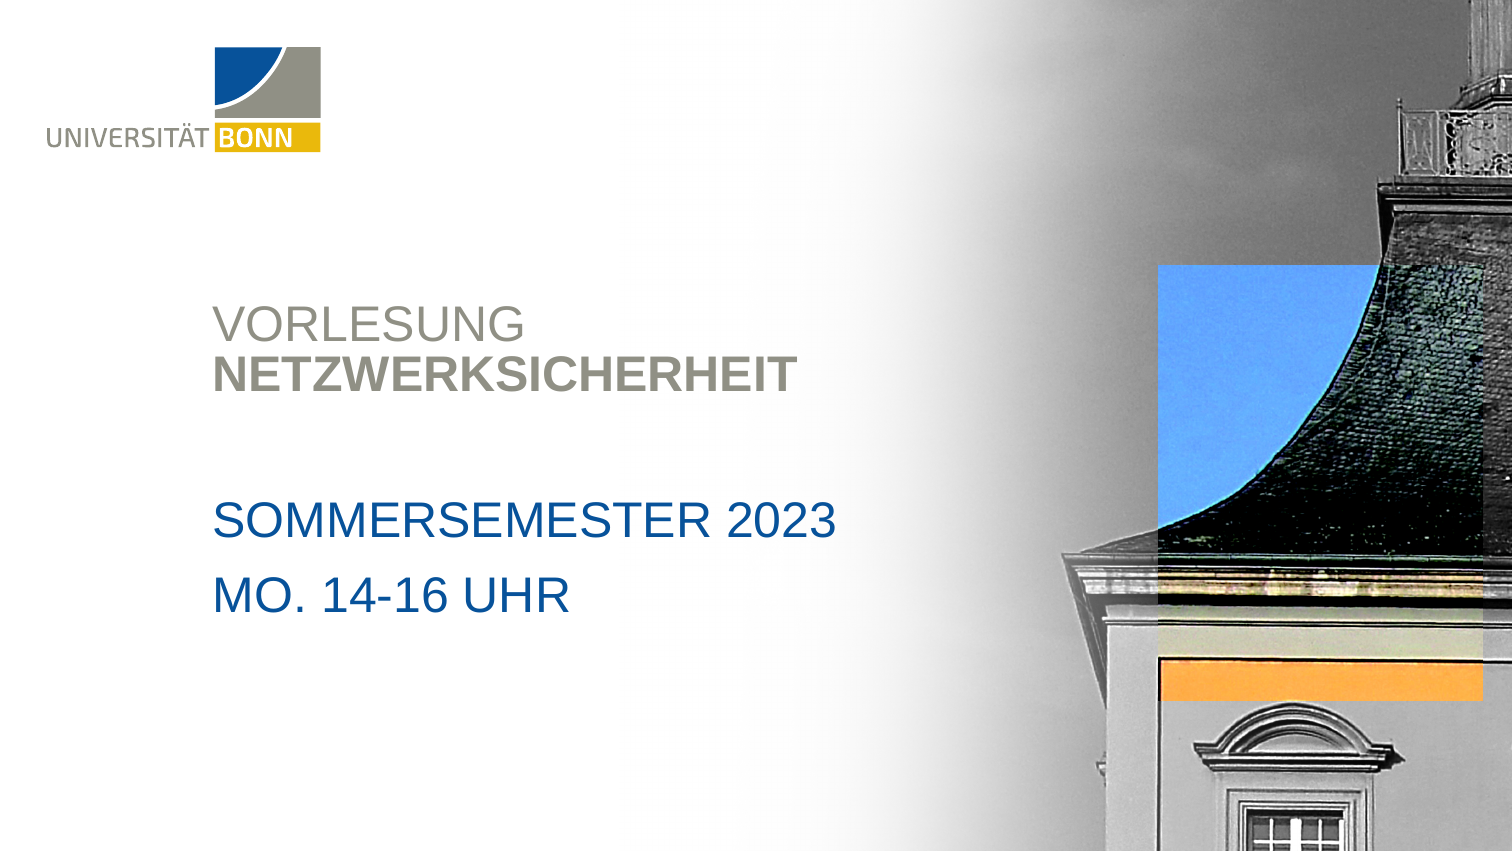

# Vorlesung Netzwerksicherheit
Sommersemester 2023
Mo. 14-16 Uhr